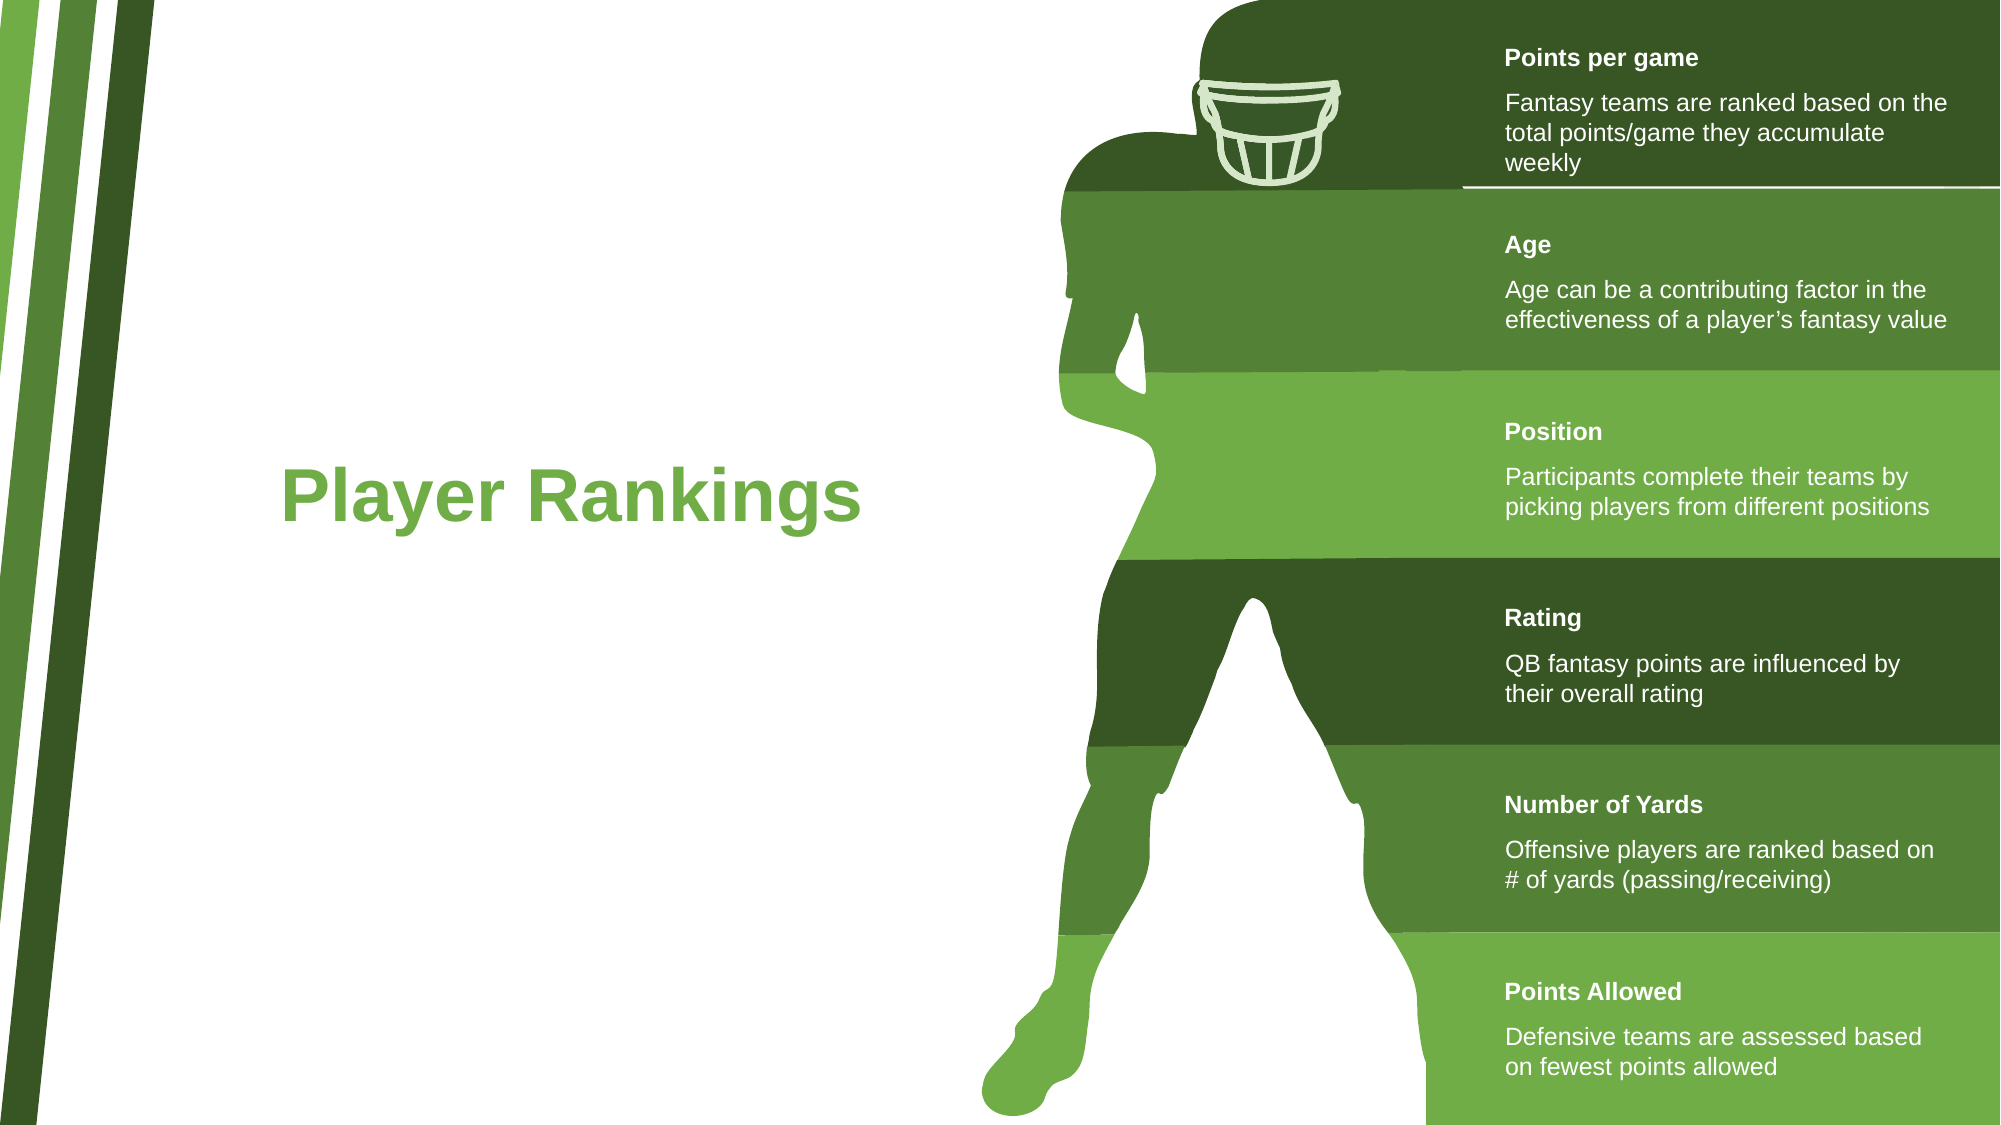

Points per game
Fantasy teams are ranked based on the total points/game they accumulate weekly

Age
Age can be a contributing factor in the effectiveness of a player’s fantasy value
Player Rankings

Position
Participants complete their teams by picking players from different positions

Rating
QB fantasy points are influenced by their overall rating

Number of Yards
Offensive players are ranked based on # of yards (passing/receiving)

Points Allowed
Defensive teams are assessed based on fewest points allowed